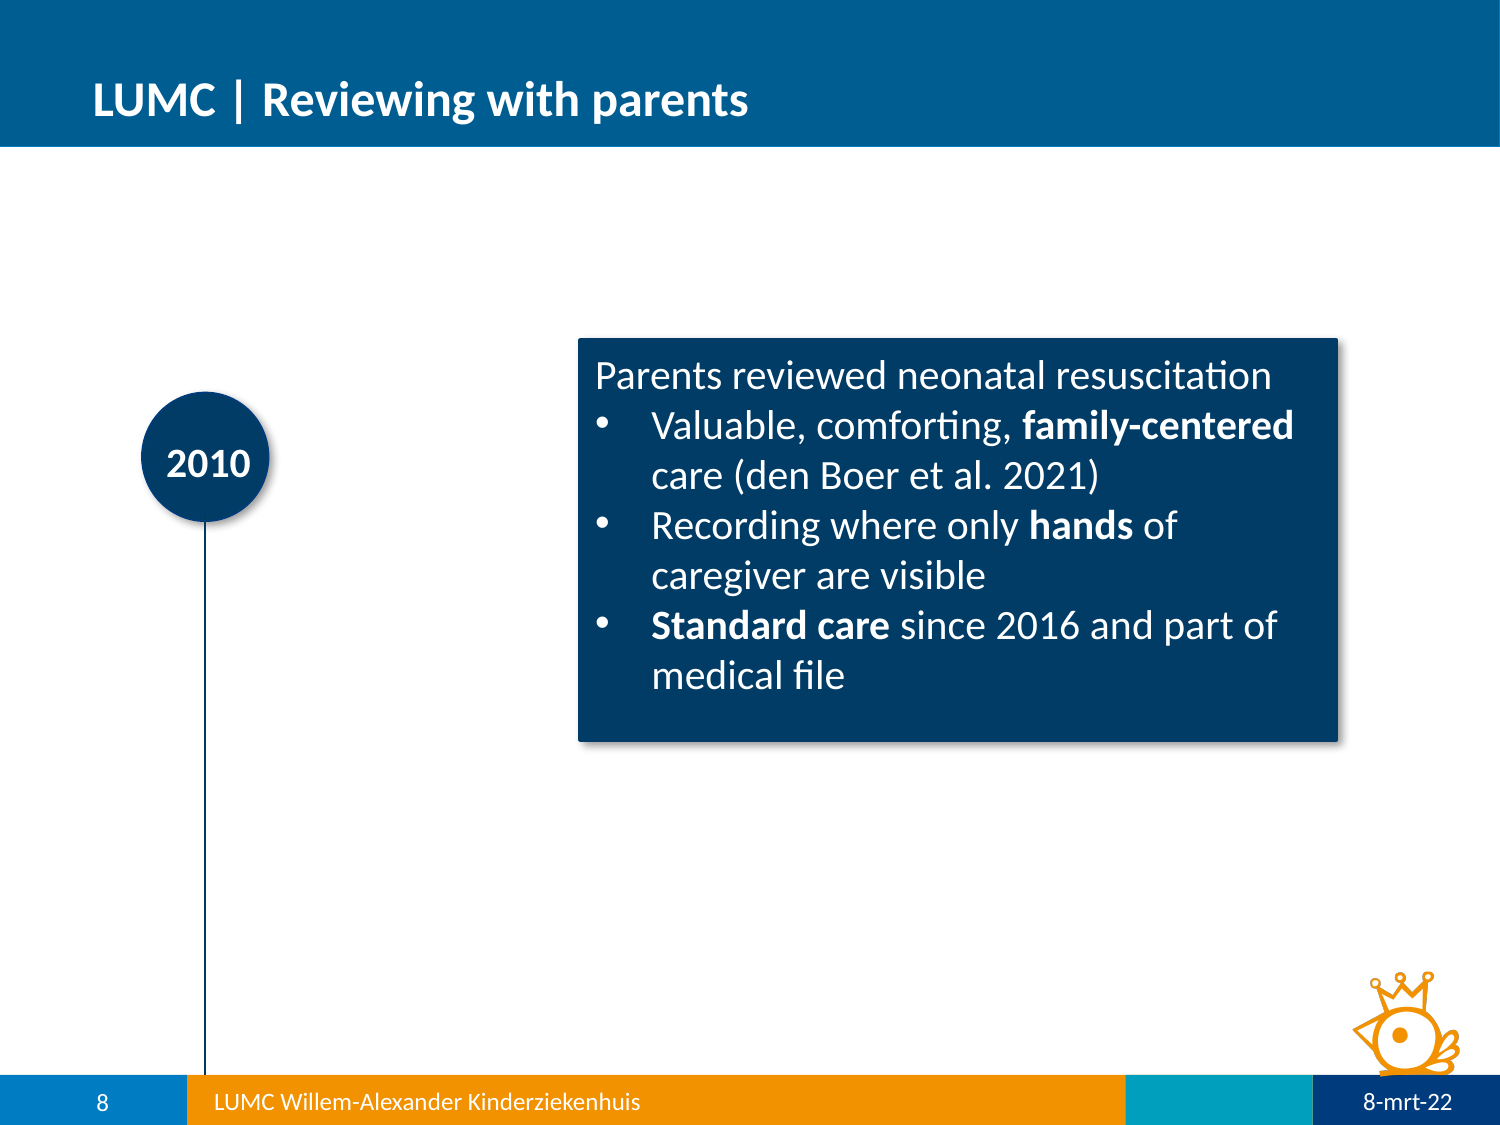

# LUMC | Reviewing with parents

Parents reviewed neonatal resuscitation
Valuable, comforting, family-centered care (den Boer et al. 2021)
Recording where only hands of caregiver are visible
Standard care since 2016 and part of medical file

 2010

LUMC Willem-Alexander Kinderziekenhuis
8-mrt-22
8